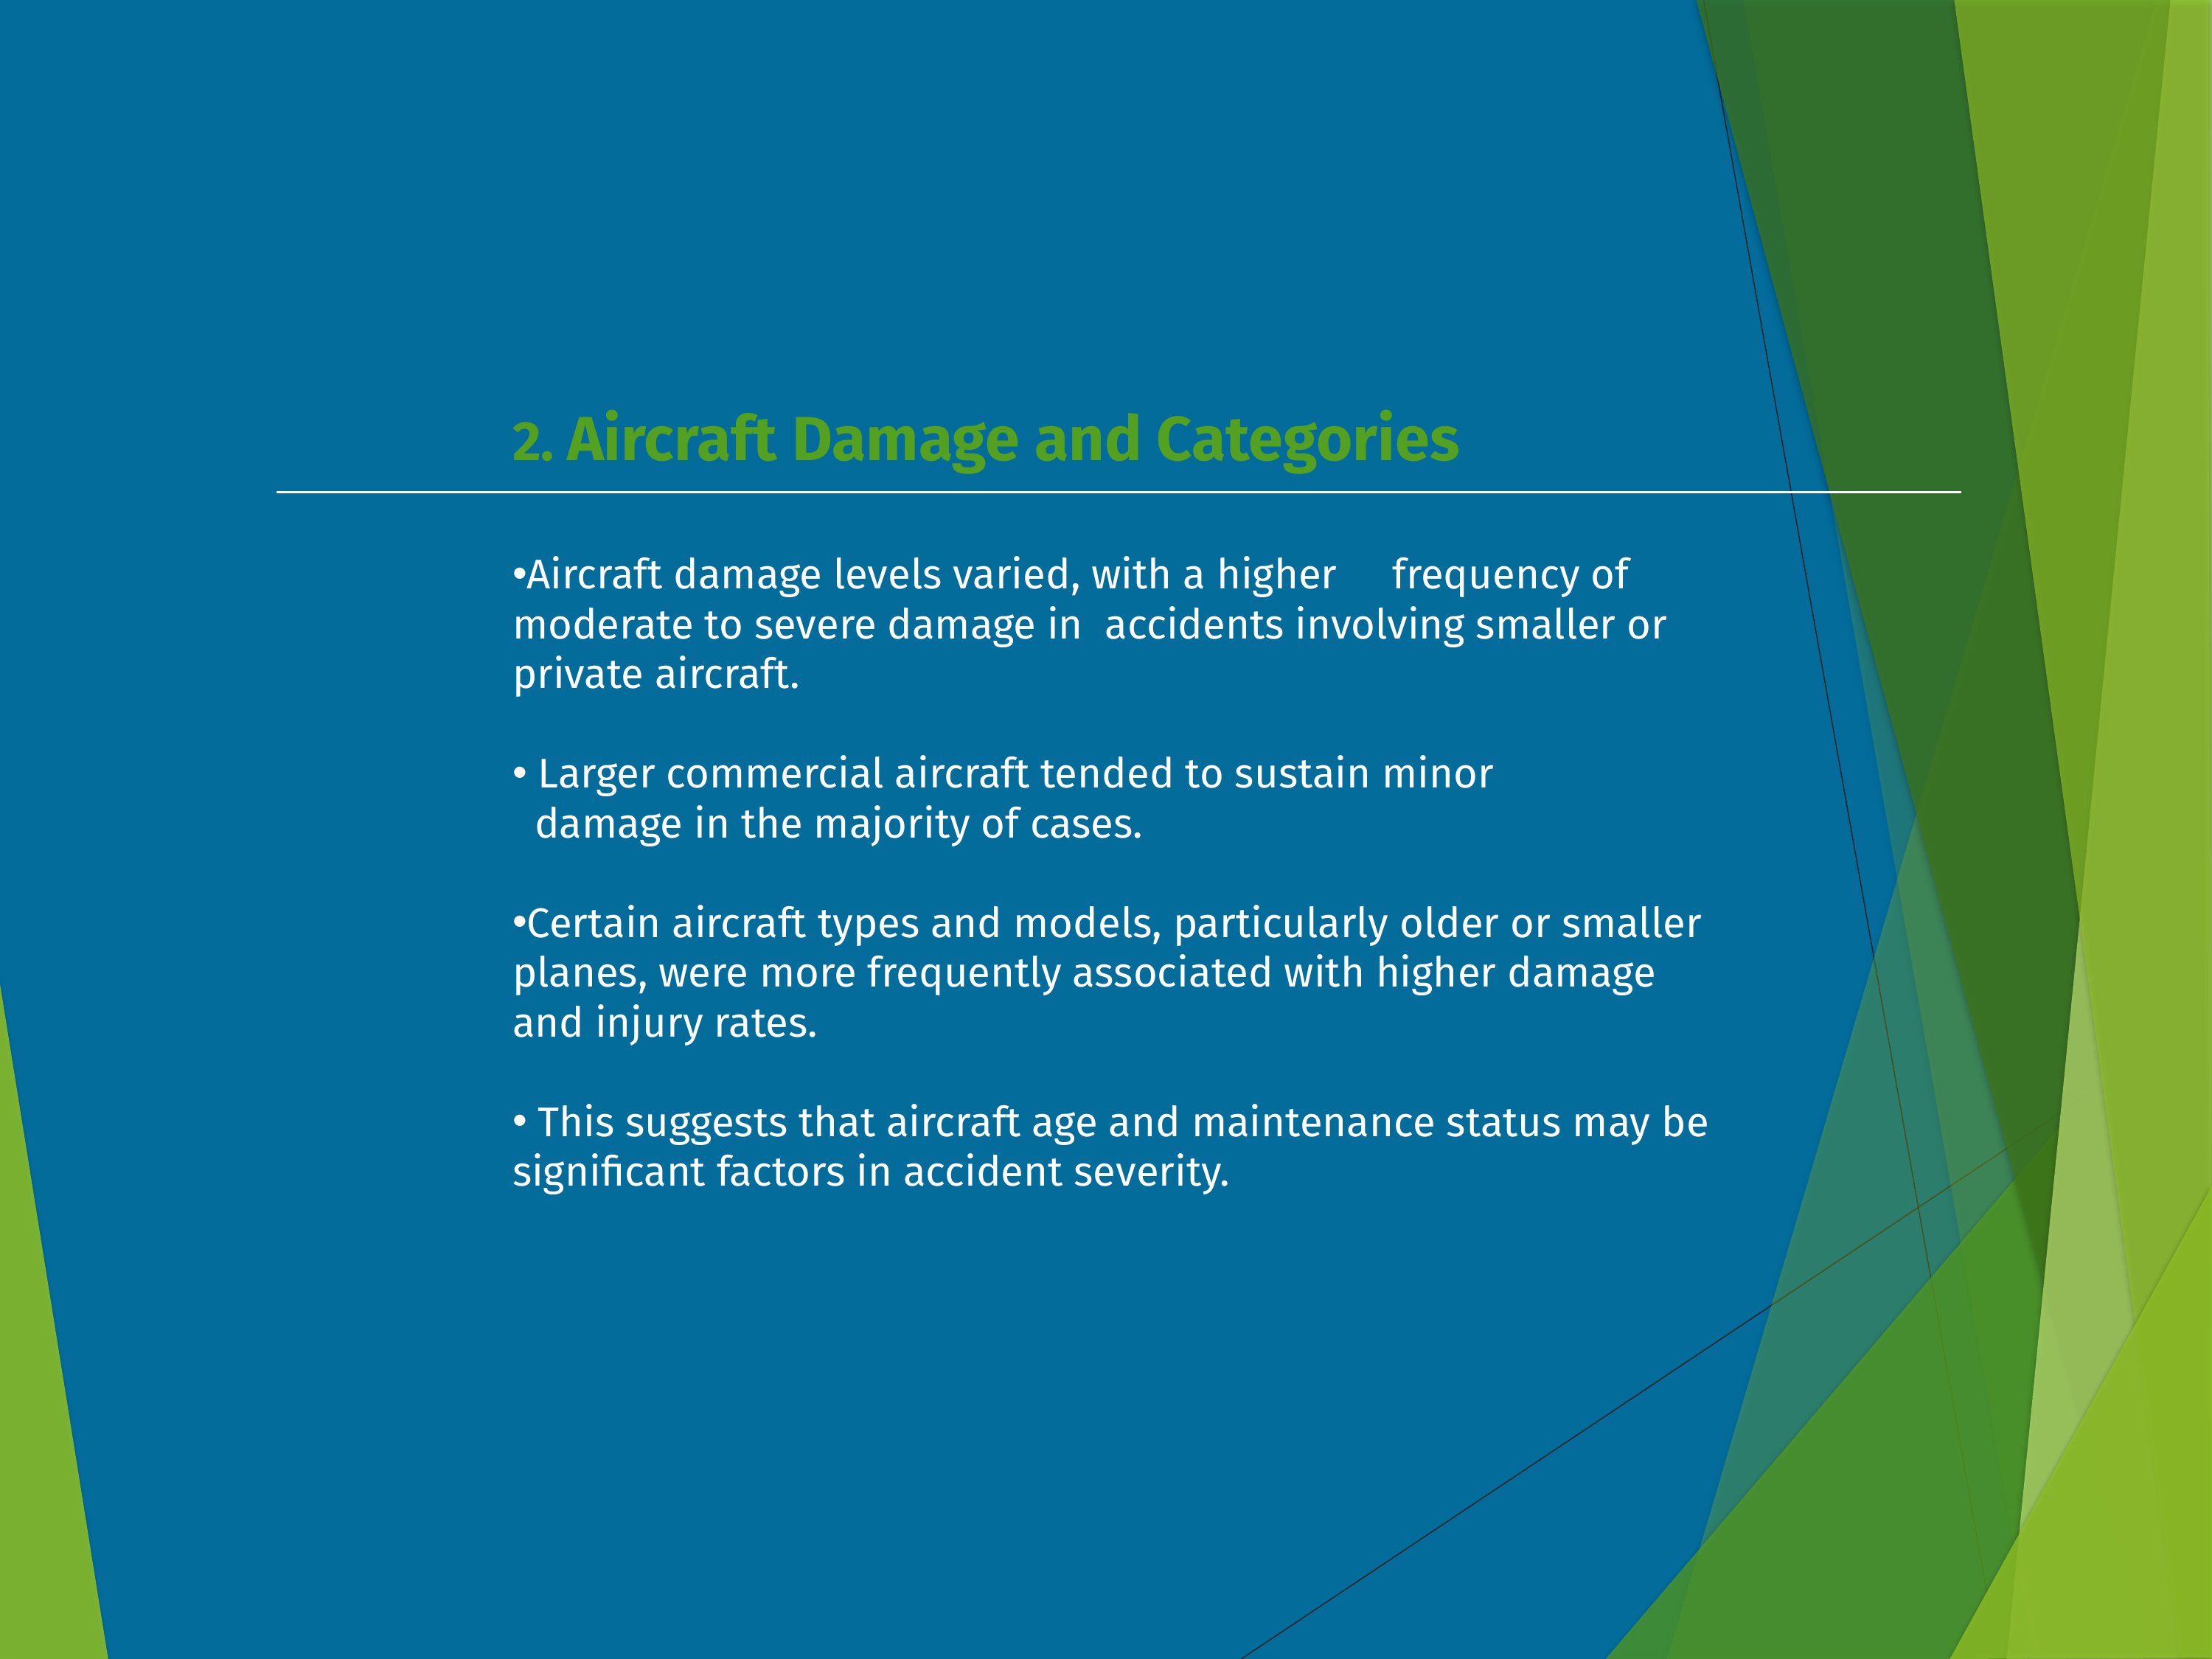

2. Aircraft Damage and Categories

Aircraft damage levels varied, with a higher     frequency of moderate to severe damage in  accidents involving smaller or private aircraft.

 Larger commercial aircraft tended to sustain minor
  damage in the majority of cases.

Certain aircraft types and models, particularly older or smaller planes, were more frequently associated with higher damage and injury rates.

 This suggests that aircraft age and maintenance status may be significant factors in accident severity.